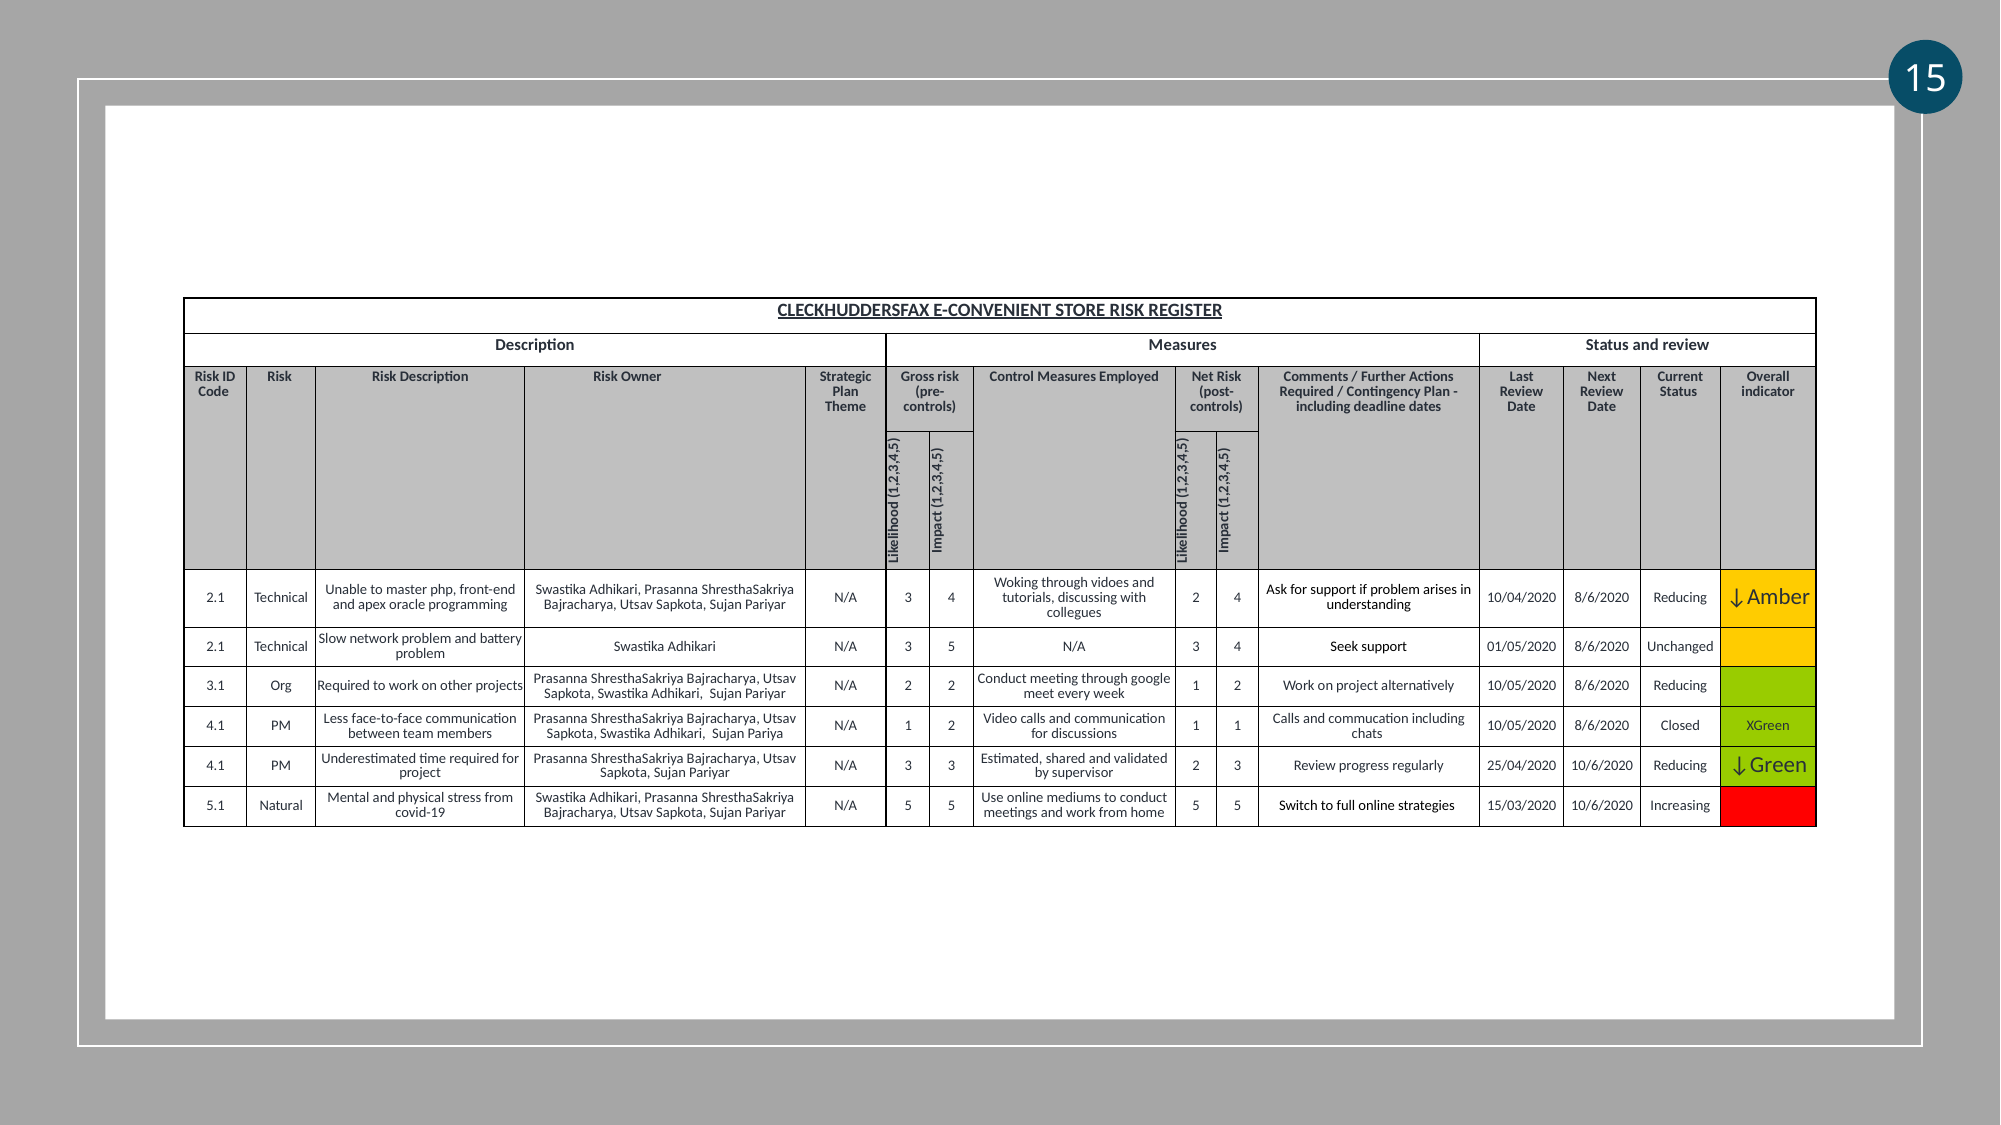

15

| CLECKHUDDERSFAX E-CONVENIENT STORE RISK REGISTER |  |  |  |  |  |  |  |  |  |  |  |  |  |  |
| --- | --- | --- | --- | --- | --- | --- | --- | --- | --- | --- | --- | --- | --- | --- |
| Description |  |  |  |  | Measures |  |  |  |  |  | Status and review |  |  |  |
| Risk ID Code | Risk | Risk Description | Risk Owner | Strategic Plan Theme | Gross risk (pre-controls) |  | Control Measures Employed | Net Risk (post-controls) |  | Comments / Further Actions Required / Contingency Plan - including deadline dates | Last Review Date | Next Review Date | Current Status | Overall indicator |
|  |  |  |  |  | Likelihood (1,2,3,4,5) | Impact (1,2,3,4,5) |  | Likelihood (1,2,3,4,5) | Impact (1,2,3,4,5) |  |  |  |  |  |
| 2.1 | Technical | Unable to master php, front-end and apex oracle programming | Swastika Adhikari, Prasanna ShresthaSakriya Bajracharya, Utsav Sapkota, Sujan Pariyar | N/A | 3 | 4 | Woking through vidoes and tutorials, discussing with collegues | 2 | 4 | Ask for support if problem arises in understanding | 10/04/2020 | 8/6/2020 | Reducing | ↓Amber |
| 2.1 | Technical | Slow network problem and battery problem | Swastika Adhikari | N/A | 3 | 5 | N/A | 3 | 4 | Seek support | 01/05/2020 | 8/6/2020 | Unchanged |  |
| 3.1 | Org | Required to work on other projects | Prasanna ShresthaSakriya Bajracharya, Utsav Sapkota, Swastika Adhikari, Sujan Pariyar | N/A | 2 | 2 | Conduct meeting through google meet every week | 1 | 2 | Work on project alternatively | 10/05/2020 | 8/6/2020 | Reducing |  |
| 4.1 | PM | Less face-to-face communication between team members | Prasanna ShresthaSakriya Bajracharya, Utsav Sapkota, Swastika Adhikari, Sujan Pariya | N/A | 1 | 2 | Video calls and communication for discussions | 1 | 1 | Calls and commucation including chats | 10/05/2020 | 8/6/2020 | Closed | XGreen |
| 4.1 | PM | Underestimated time required for project | Prasanna ShresthaSakriya Bajracharya, Utsav Sapkota, Sujan Pariyar | N/A | 3 | 3 | Estimated, shared and validated by supervisor | 2 | 3 | Review progress regularly | 25/04/2020 | 10/6/2020 | Reducing | ↓Green |
| 5.1 | Natural | Mental and physical stress from covid-19 | Swastika Adhikari, Prasanna ShresthaSakriya Bajracharya, Utsav Sapkota, Sujan Pariyar | N/A | 5 | 5 | Use online mediums to conduct meetings and work from home | 5 | 5 | Switch to full online strategies | 15/03/2020 | 10/6/2020 | Increasing |  |